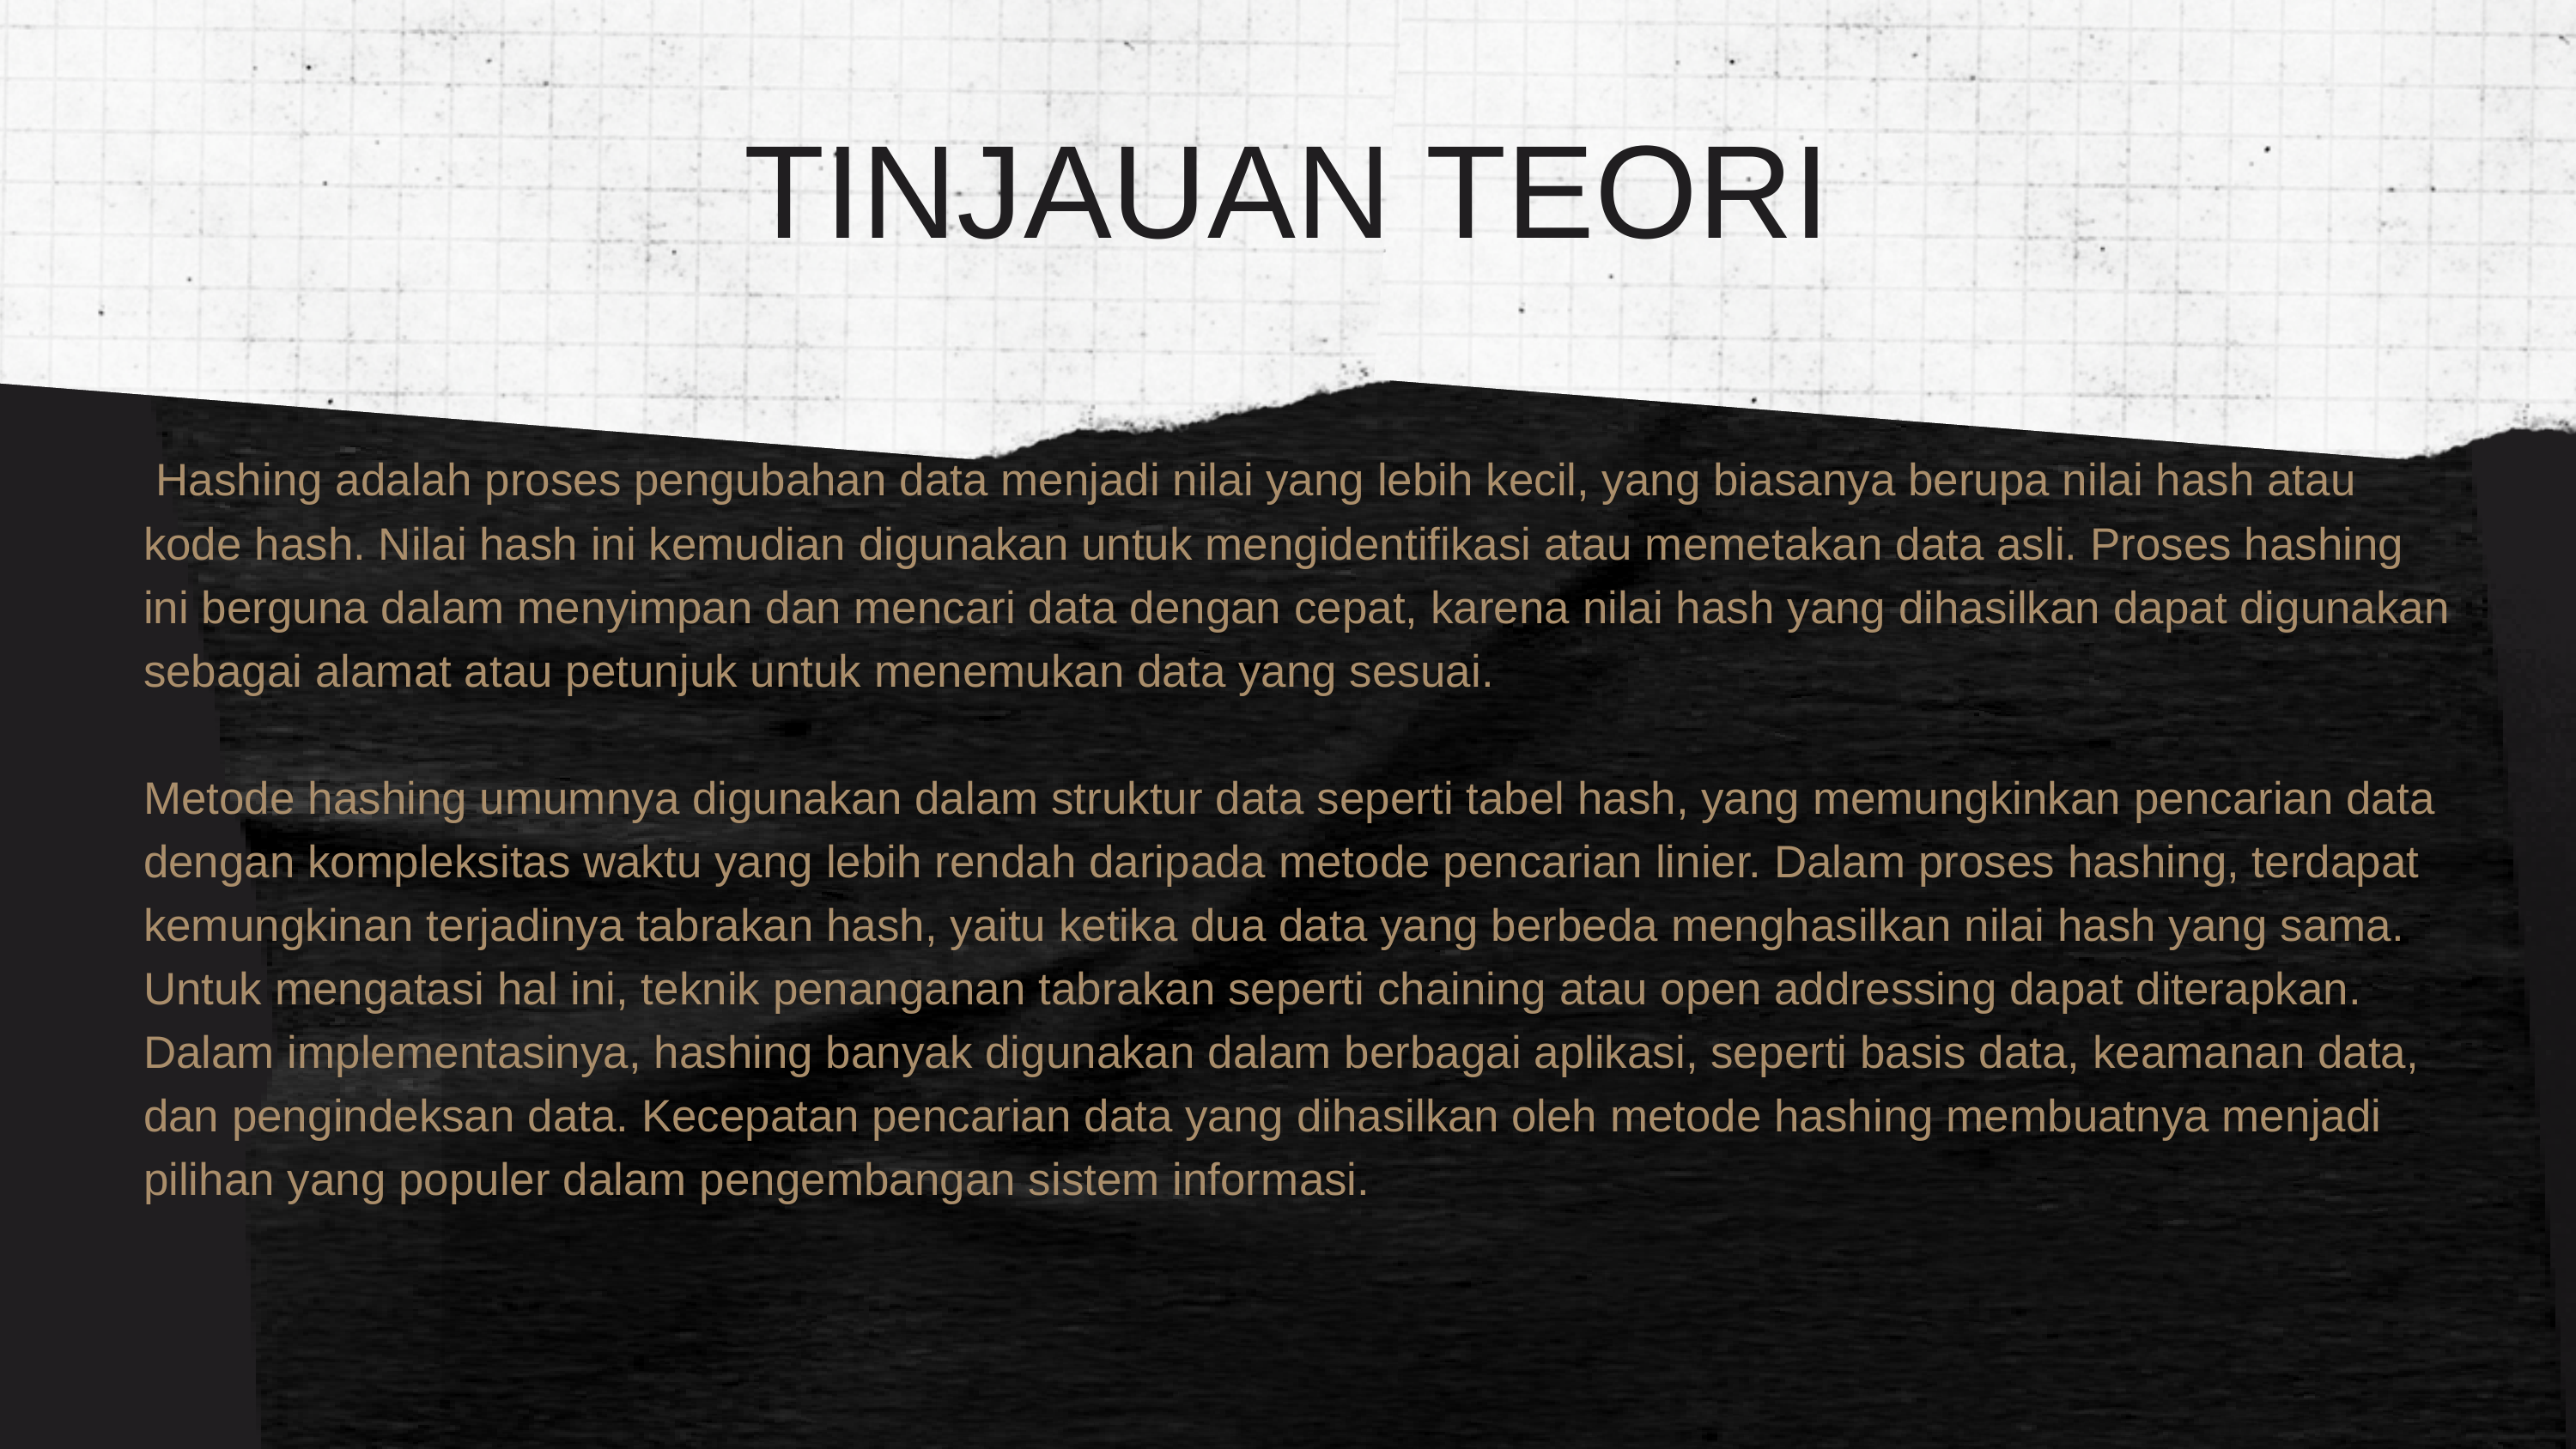

TINJAUAN TEORI

 Hashing adalah proses pengubahan data menjadi nilai yang lebih kecil, yang biasanya berupa nilai hash atau kode hash. Nilai hash ini kemudian digunakan untuk mengidentifikasi atau memetakan data asli. Proses hashing ini berguna dalam menyimpan dan mencari data dengan cepat, karena nilai hash yang dihasilkan dapat digunakan sebagai alamat atau petunjuk untuk menemukan data yang sesuai.

Metode hashing umumnya digunakan dalam struktur data seperti tabel hash, yang memungkinkan pencarian data dengan kompleksitas waktu yang lebih rendah daripada metode pencarian linier. Dalam proses hashing, terdapat kemungkinan terjadinya tabrakan hash, yaitu ketika dua data yang berbeda menghasilkan nilai hash yang sama. Untuk mengatasi hal ini, teknik penanganan tabrakan seperti chaining atau open addressing dapat diterapkan. Dalam implementasinya, hashing banyak digunakan dalam berbagai aplikasi, seperti basis data, keamanan data, dan pengindeksan data. Kecepatan pencarian data yang dihasilkan oleh metode hashing membuatnya menjadi pilihan yang populer dalam pengembangan sistem informasi.